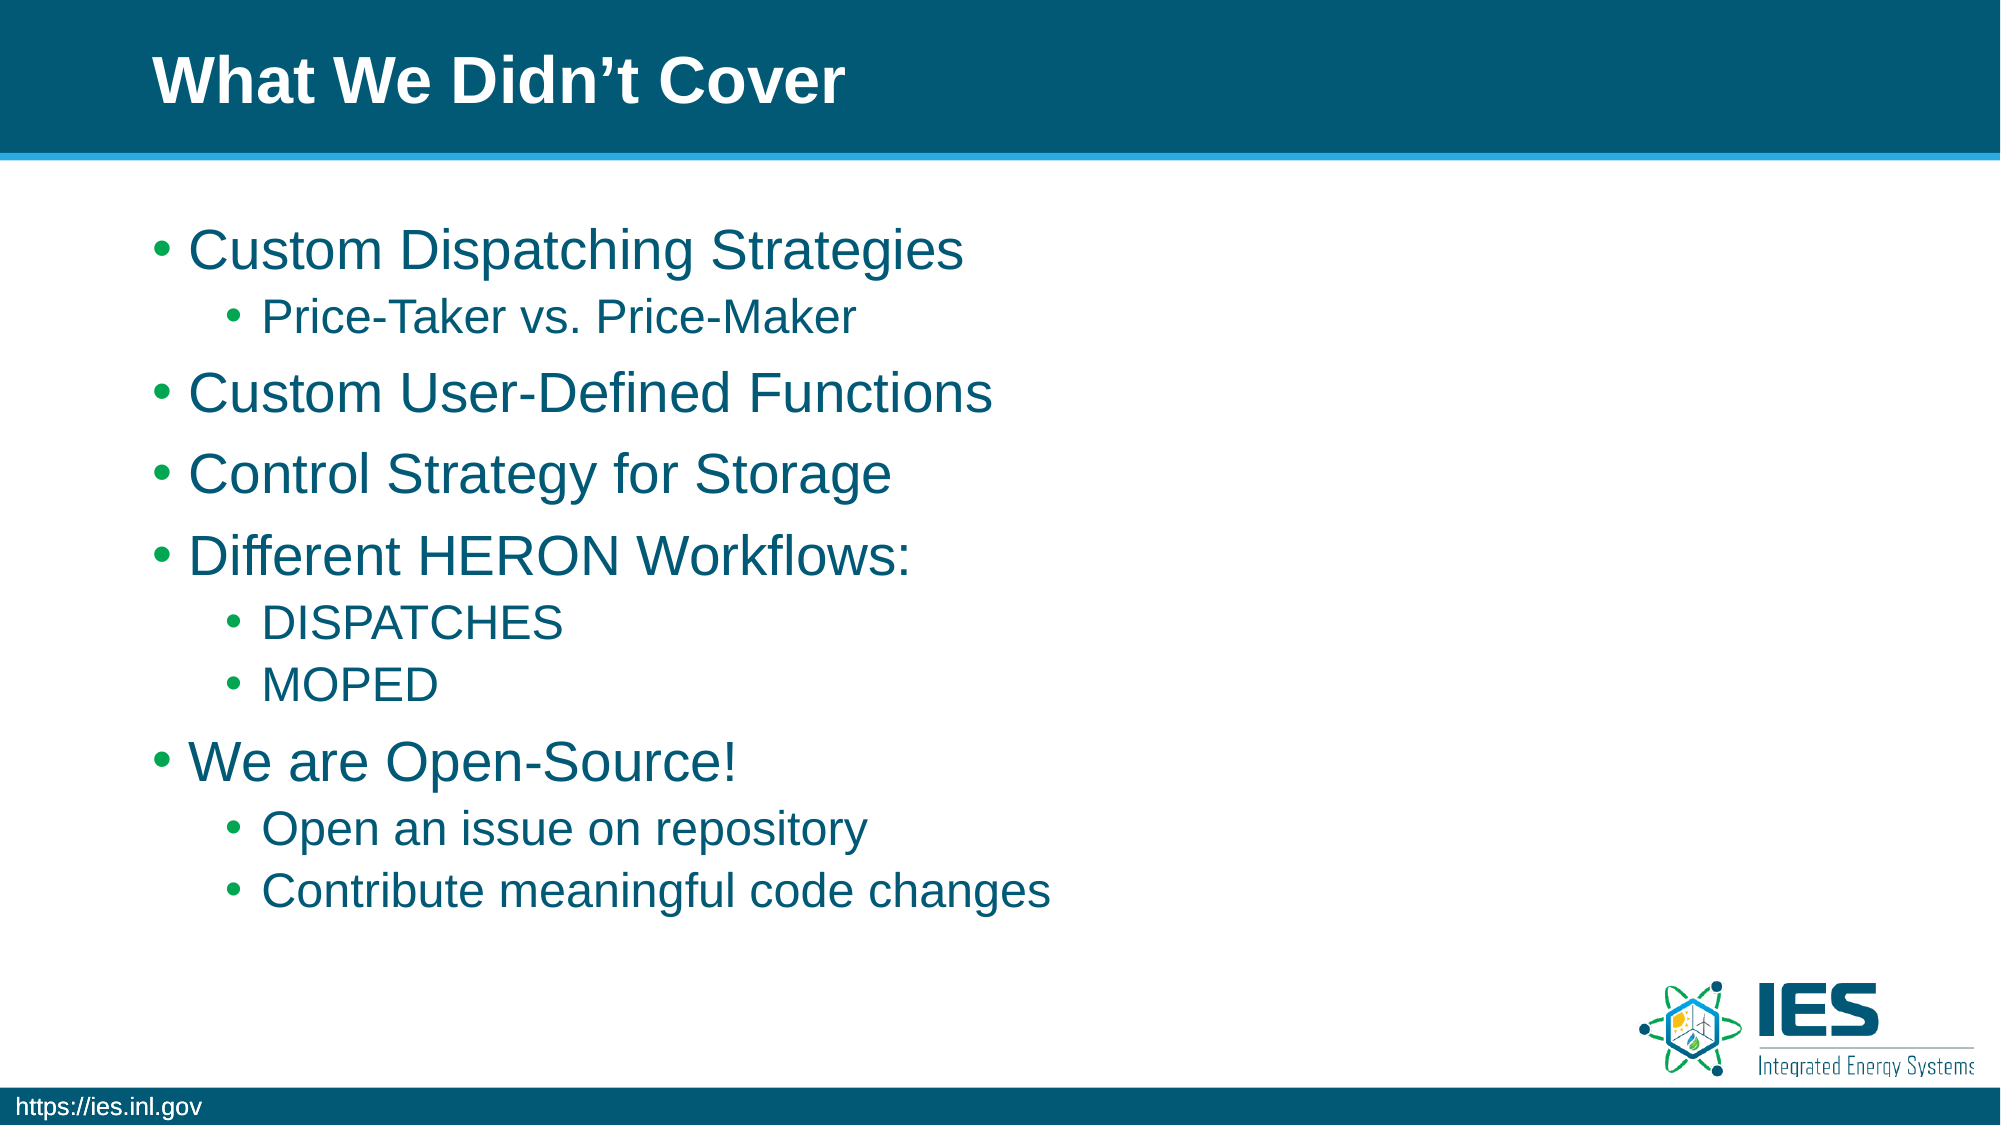

# What We Didn’t Cover
Custom Dispatching Strategies
Price-Taker vs. Price-Maker
Custom User-Defined Functions
Control Strategy for Storage
Different HERON Workflows:
DISPATCHES
MOPED
We are Open-Source!
Open an issue on repository
Contribute meaningful code changes